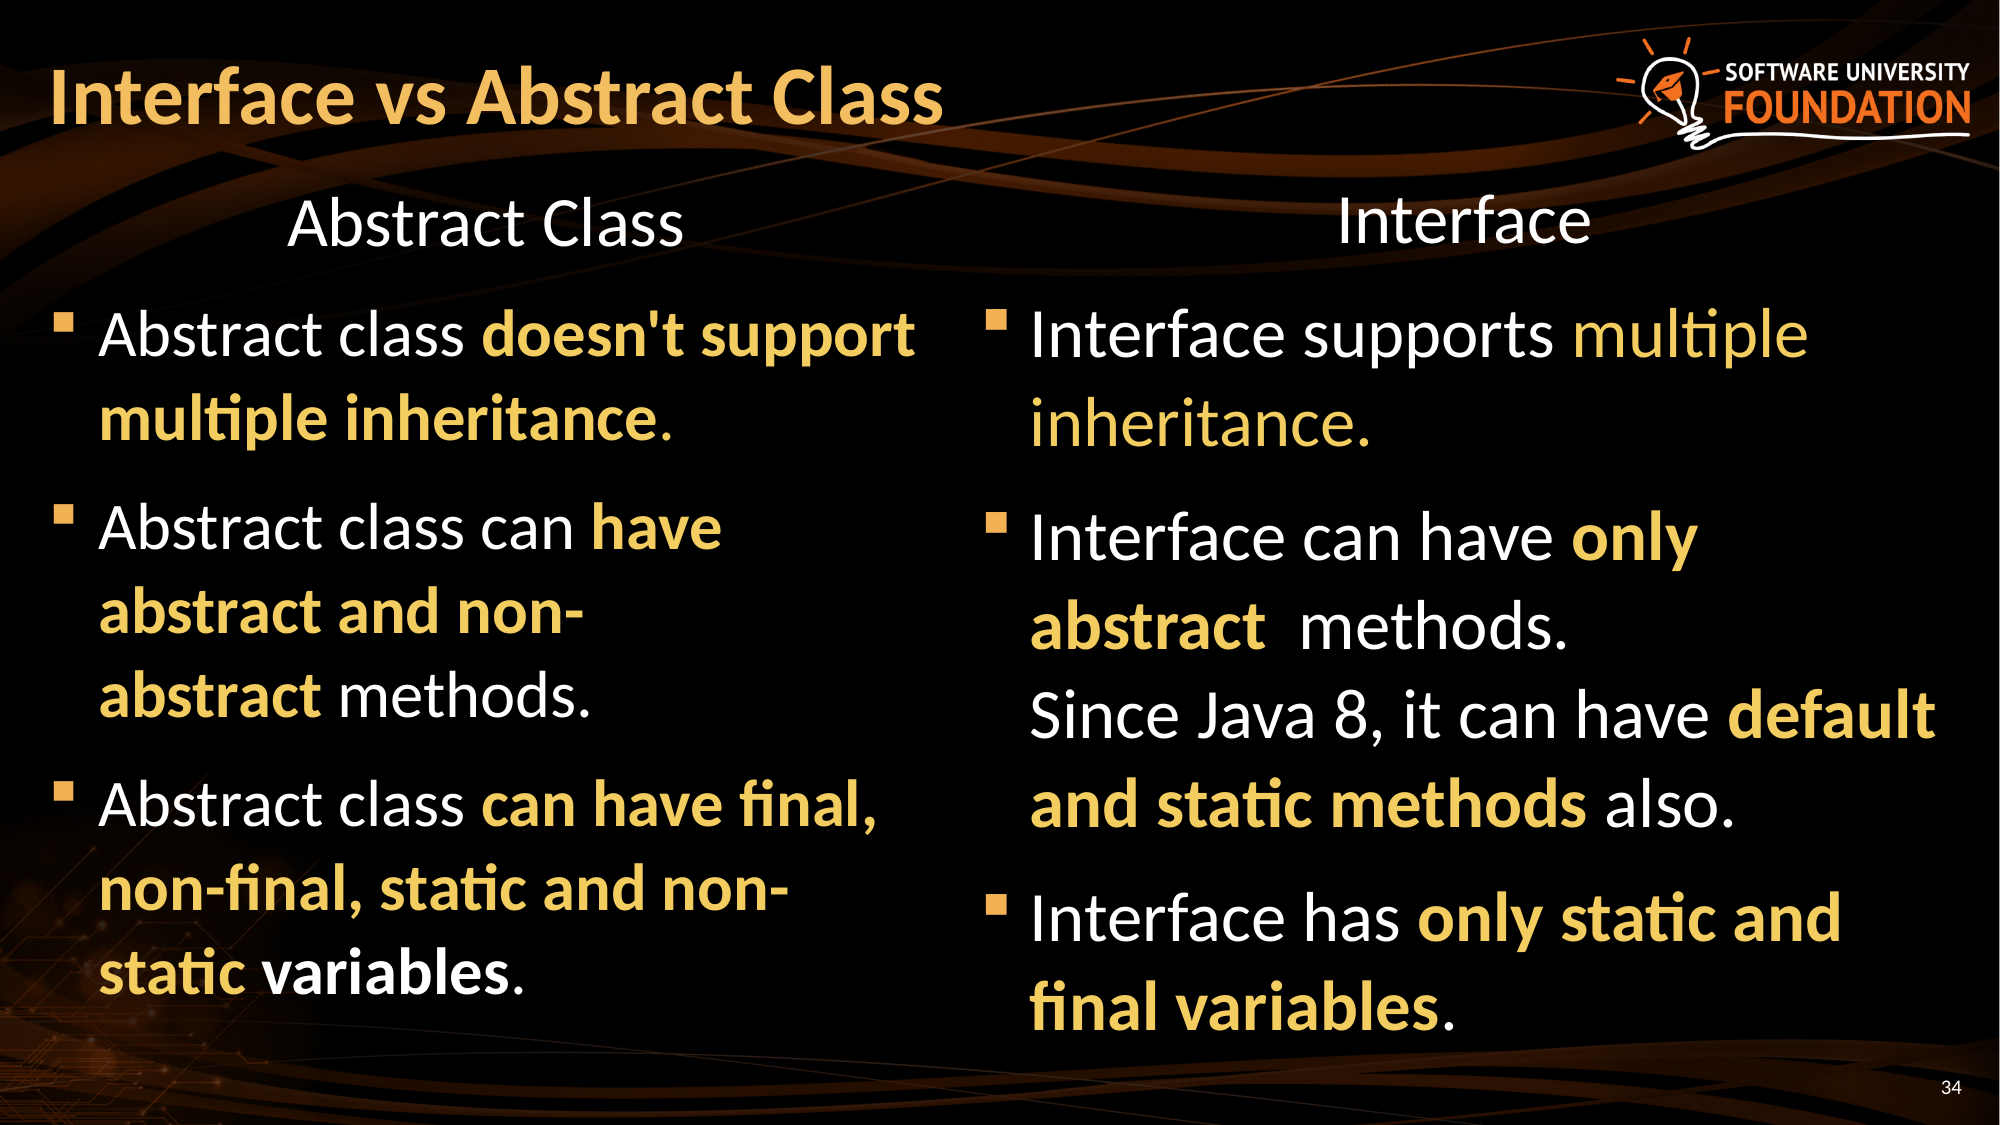

# Interface vs Abstract Class
Interface
Interface supports multiple inheritance.
Interface can have only abstract  methods.
Since Java 8, it can have default and static methods also.
Interface has only static and final variables.
Abstract Class
Abstract class doesn't support multiple inheritance.
Abstract class can have abstract and non-abstract methods.
Abstract class can have final, non-final, static and non-static variables.
34